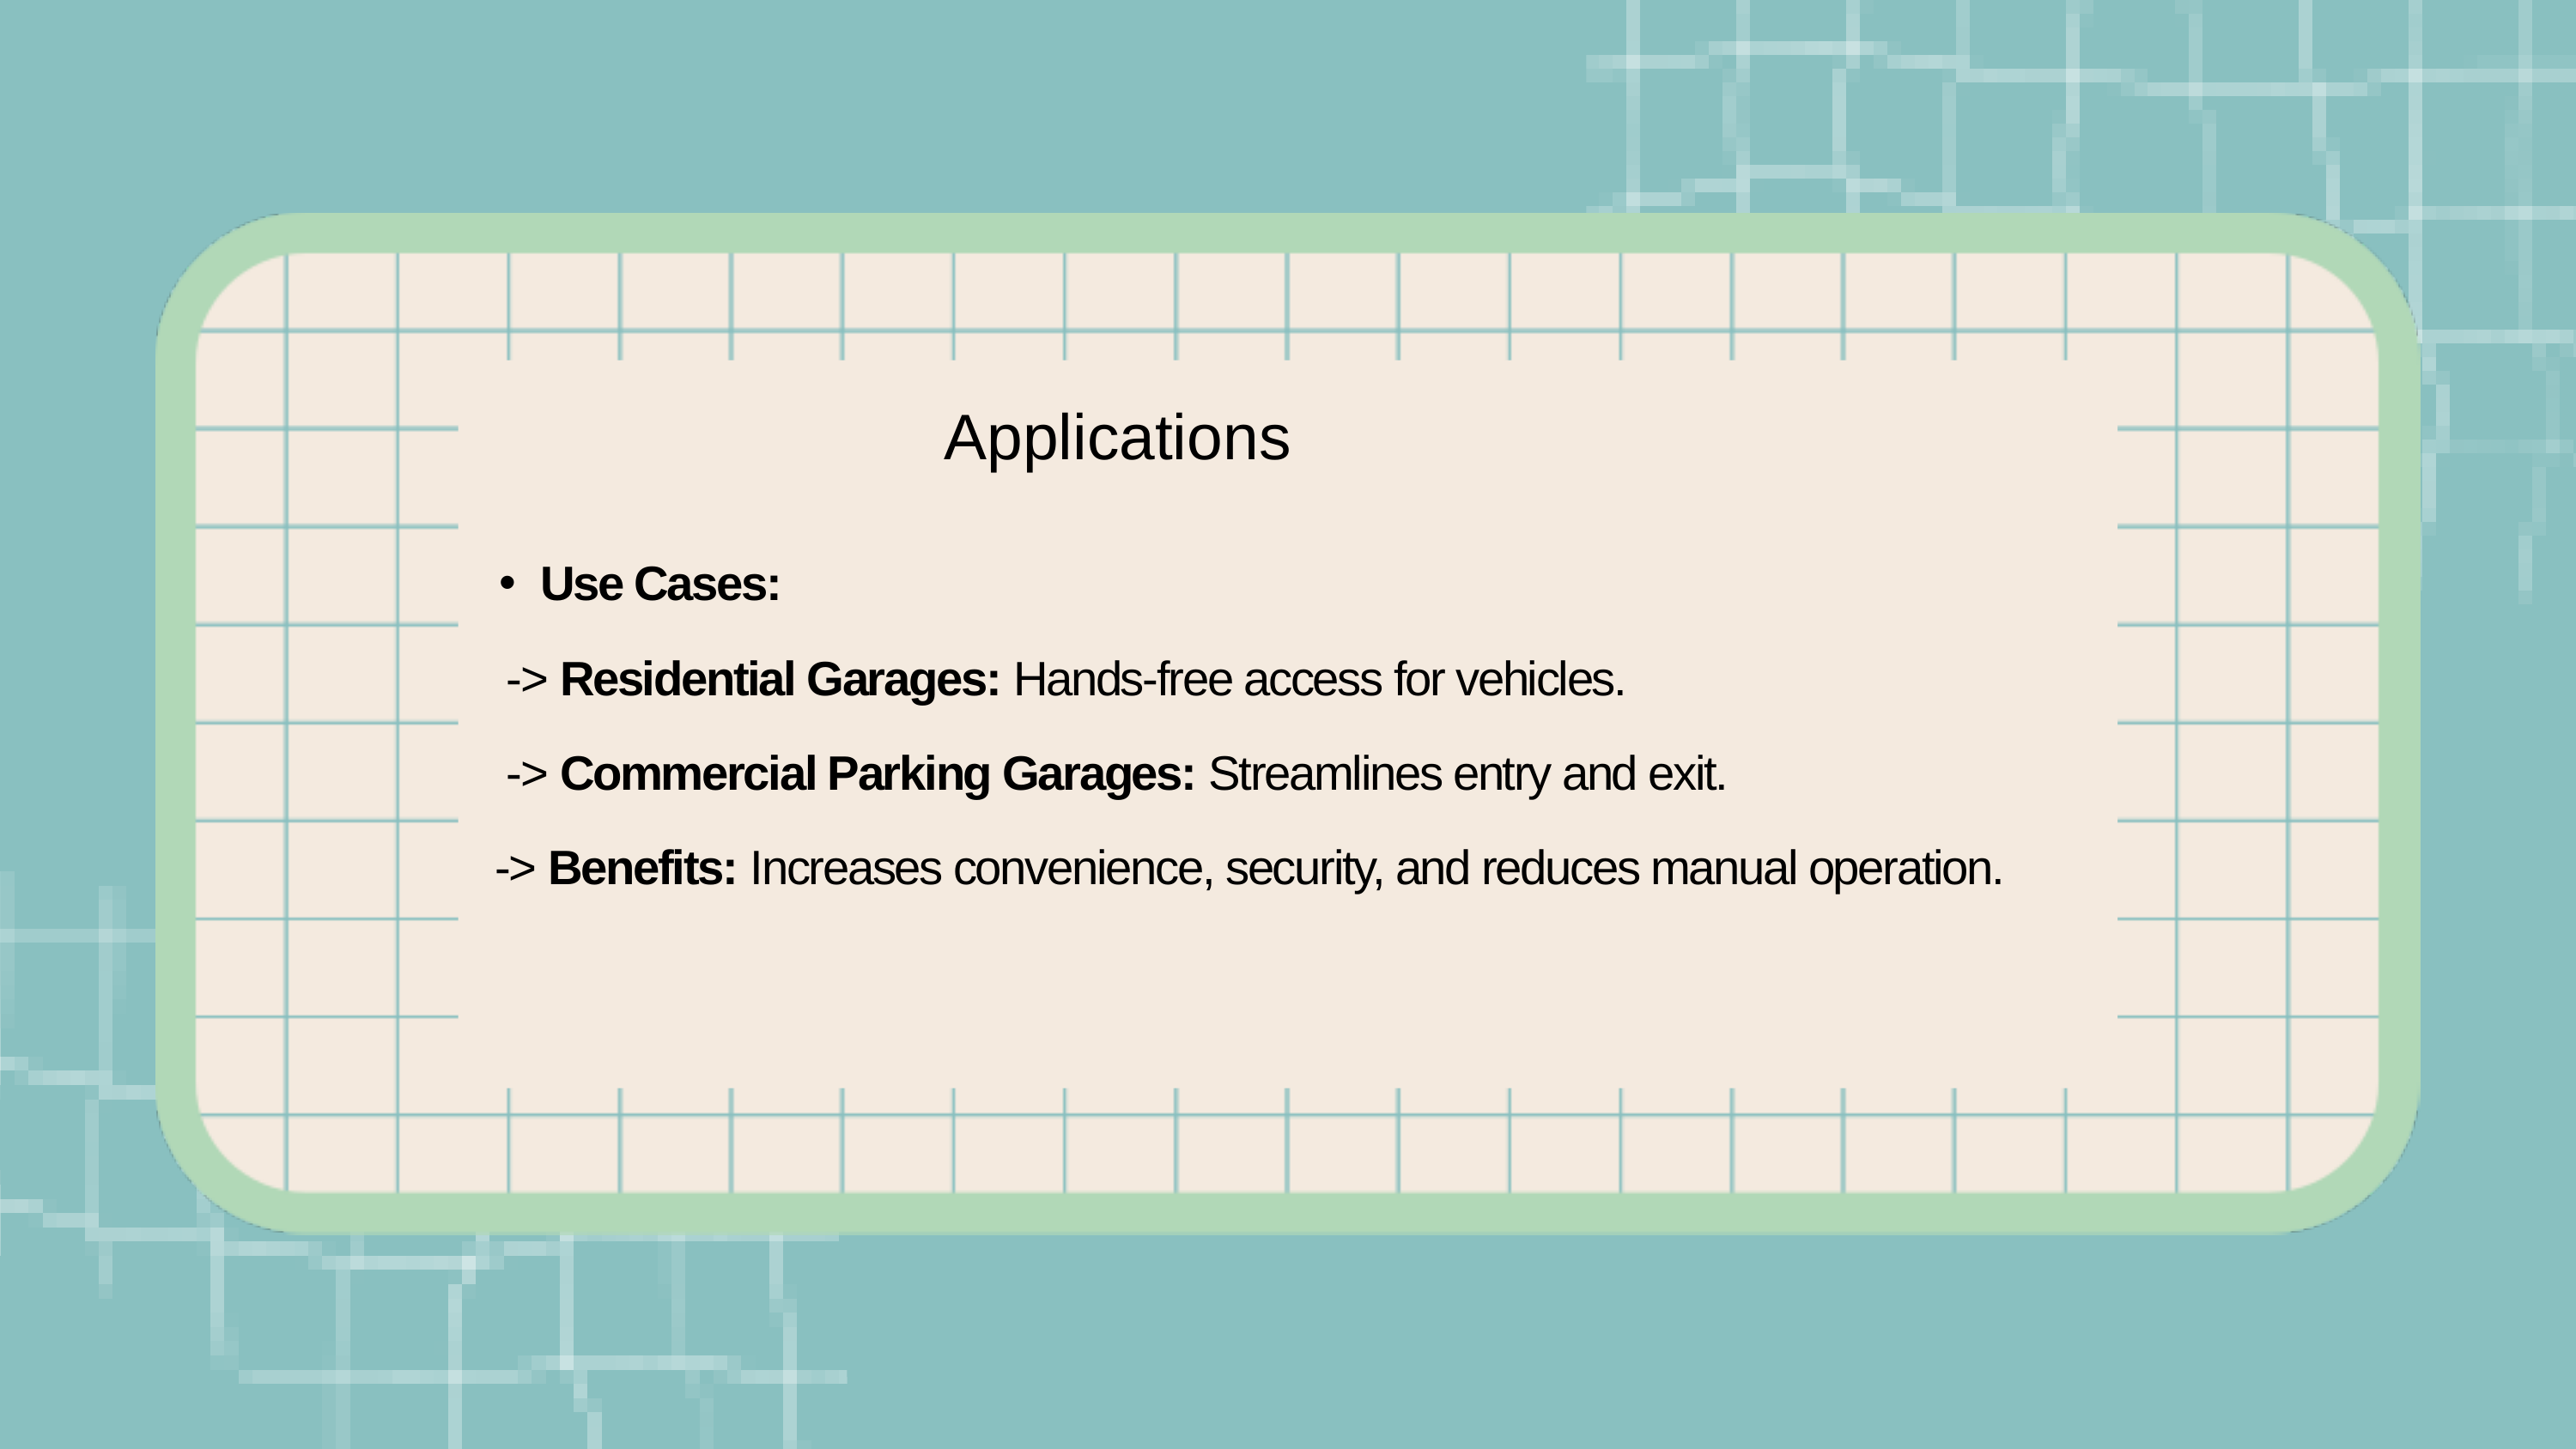

Applications
Use Cases:
    -> Residential Garages: Hands-free access for vehicles.
    -> Commercial Parking Garages: Streamlines entry and exit.
   -> Benefits: Increases convenience, security, and reduces manual operation.